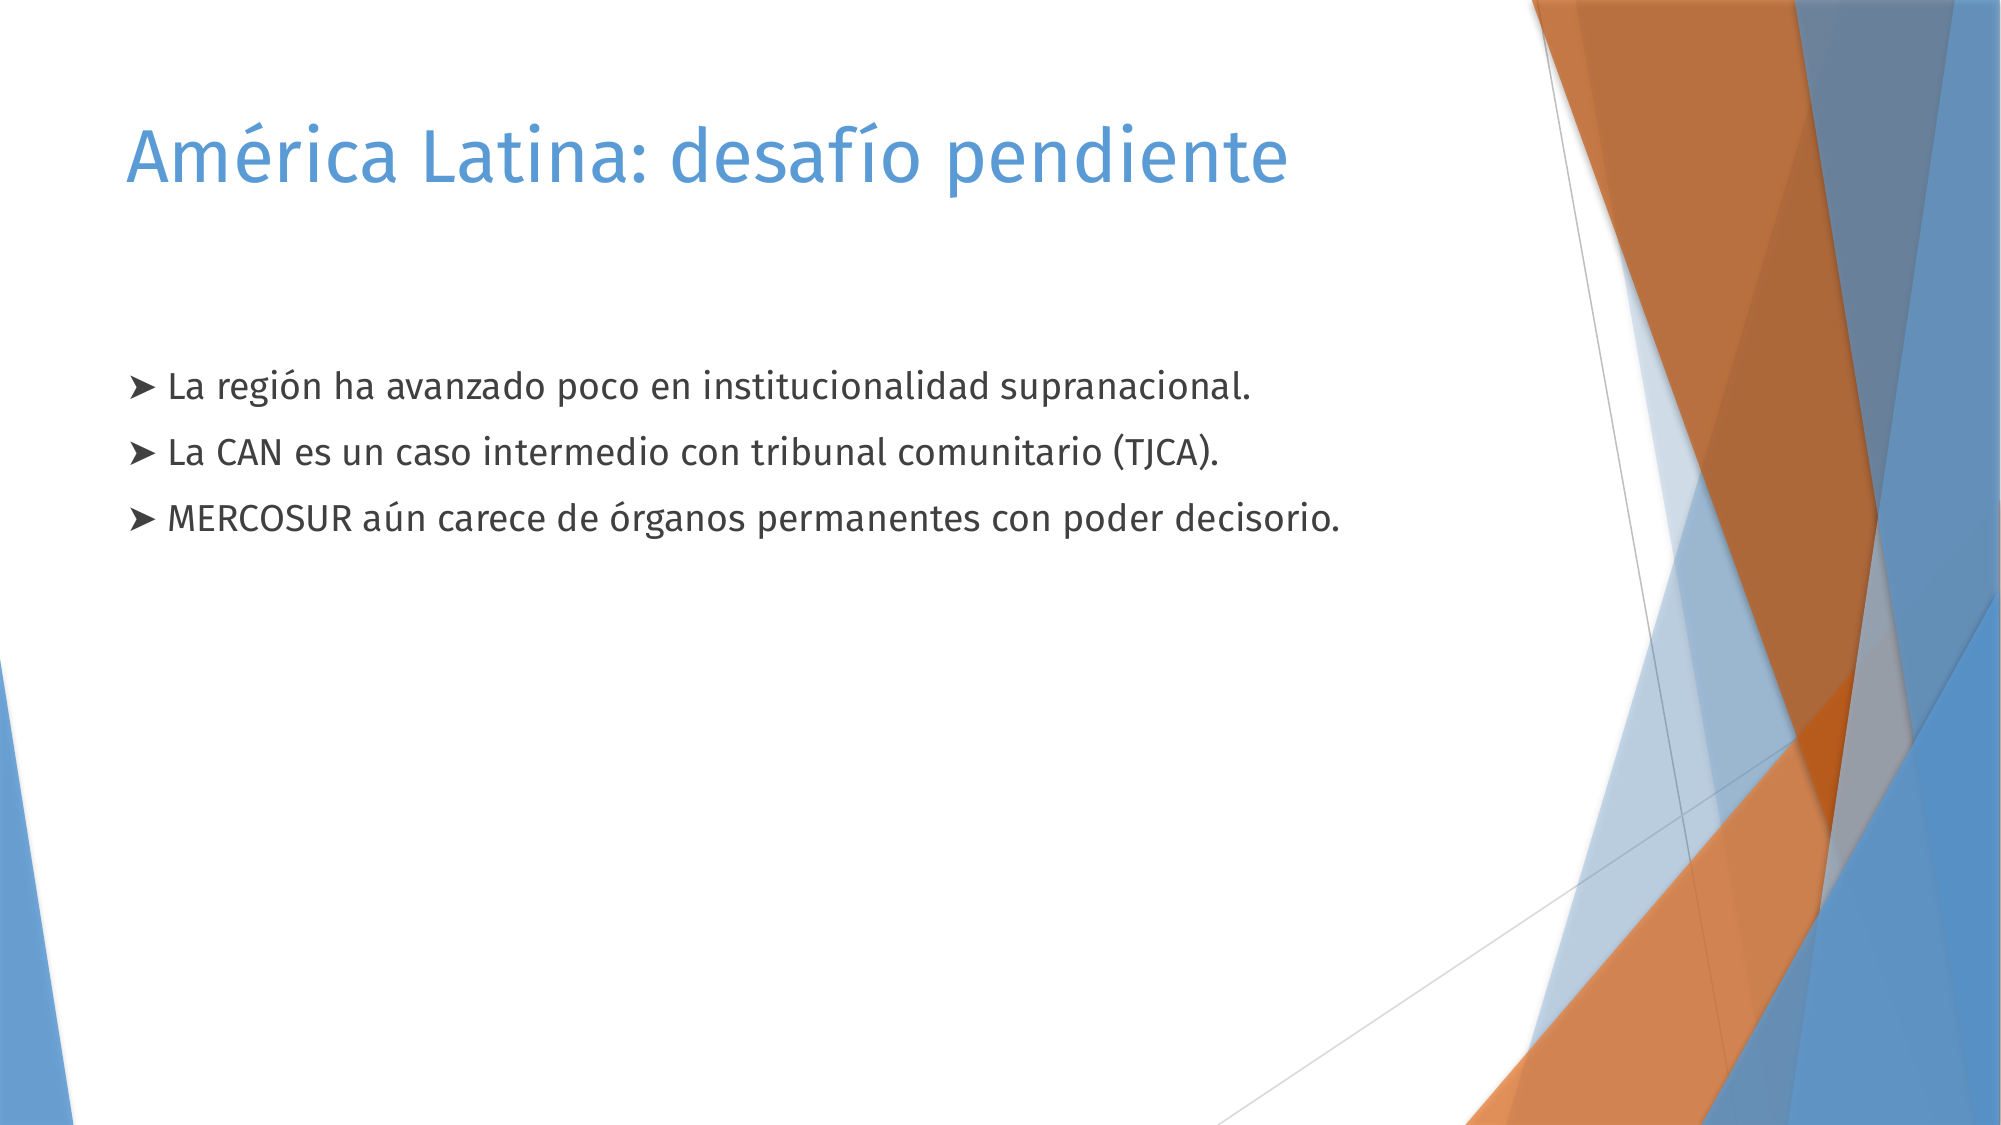

# América Latina: desafío pendiente
➤ La región ha avanzado poco en institucionalidad supranacional.
➤ La CAN es un caso intermedio con tribunal comunitario (TJCA).
➤ MERCOSUR aún carece de órganos permanentes con poder decisorio.